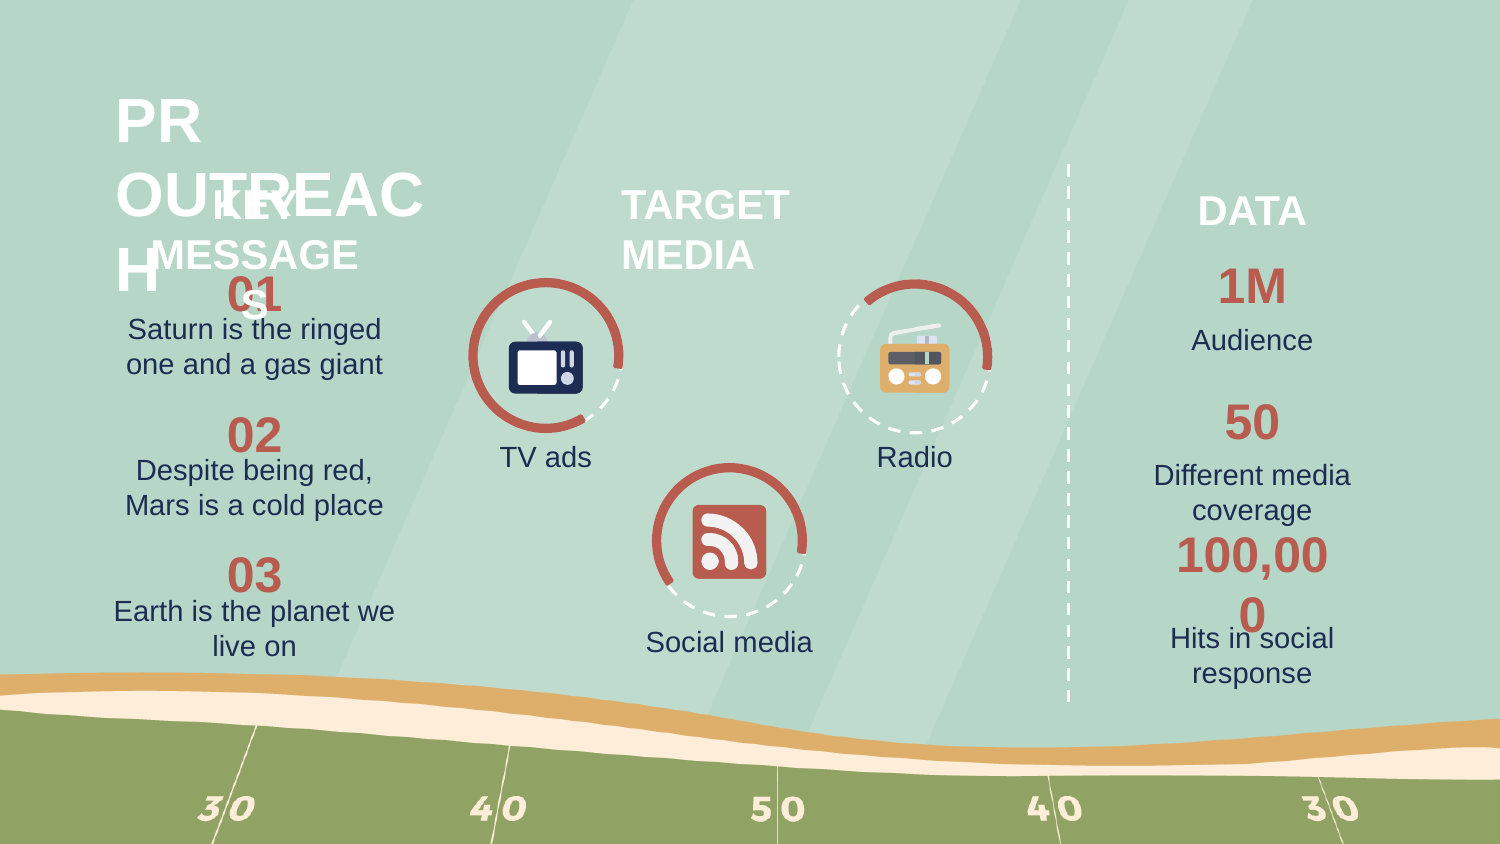

# PR OUTREACH
KEY MESSAGES
TARGET MEDIA
DATA
1M
01

Audience
Saturn is the ringed one and a gas giant

50
02
TV ads
Radio
Despite being red, Mars is a cold place
Different media coverage

03
100,000
Earth is the planet we live on
Hits in social response
Social media